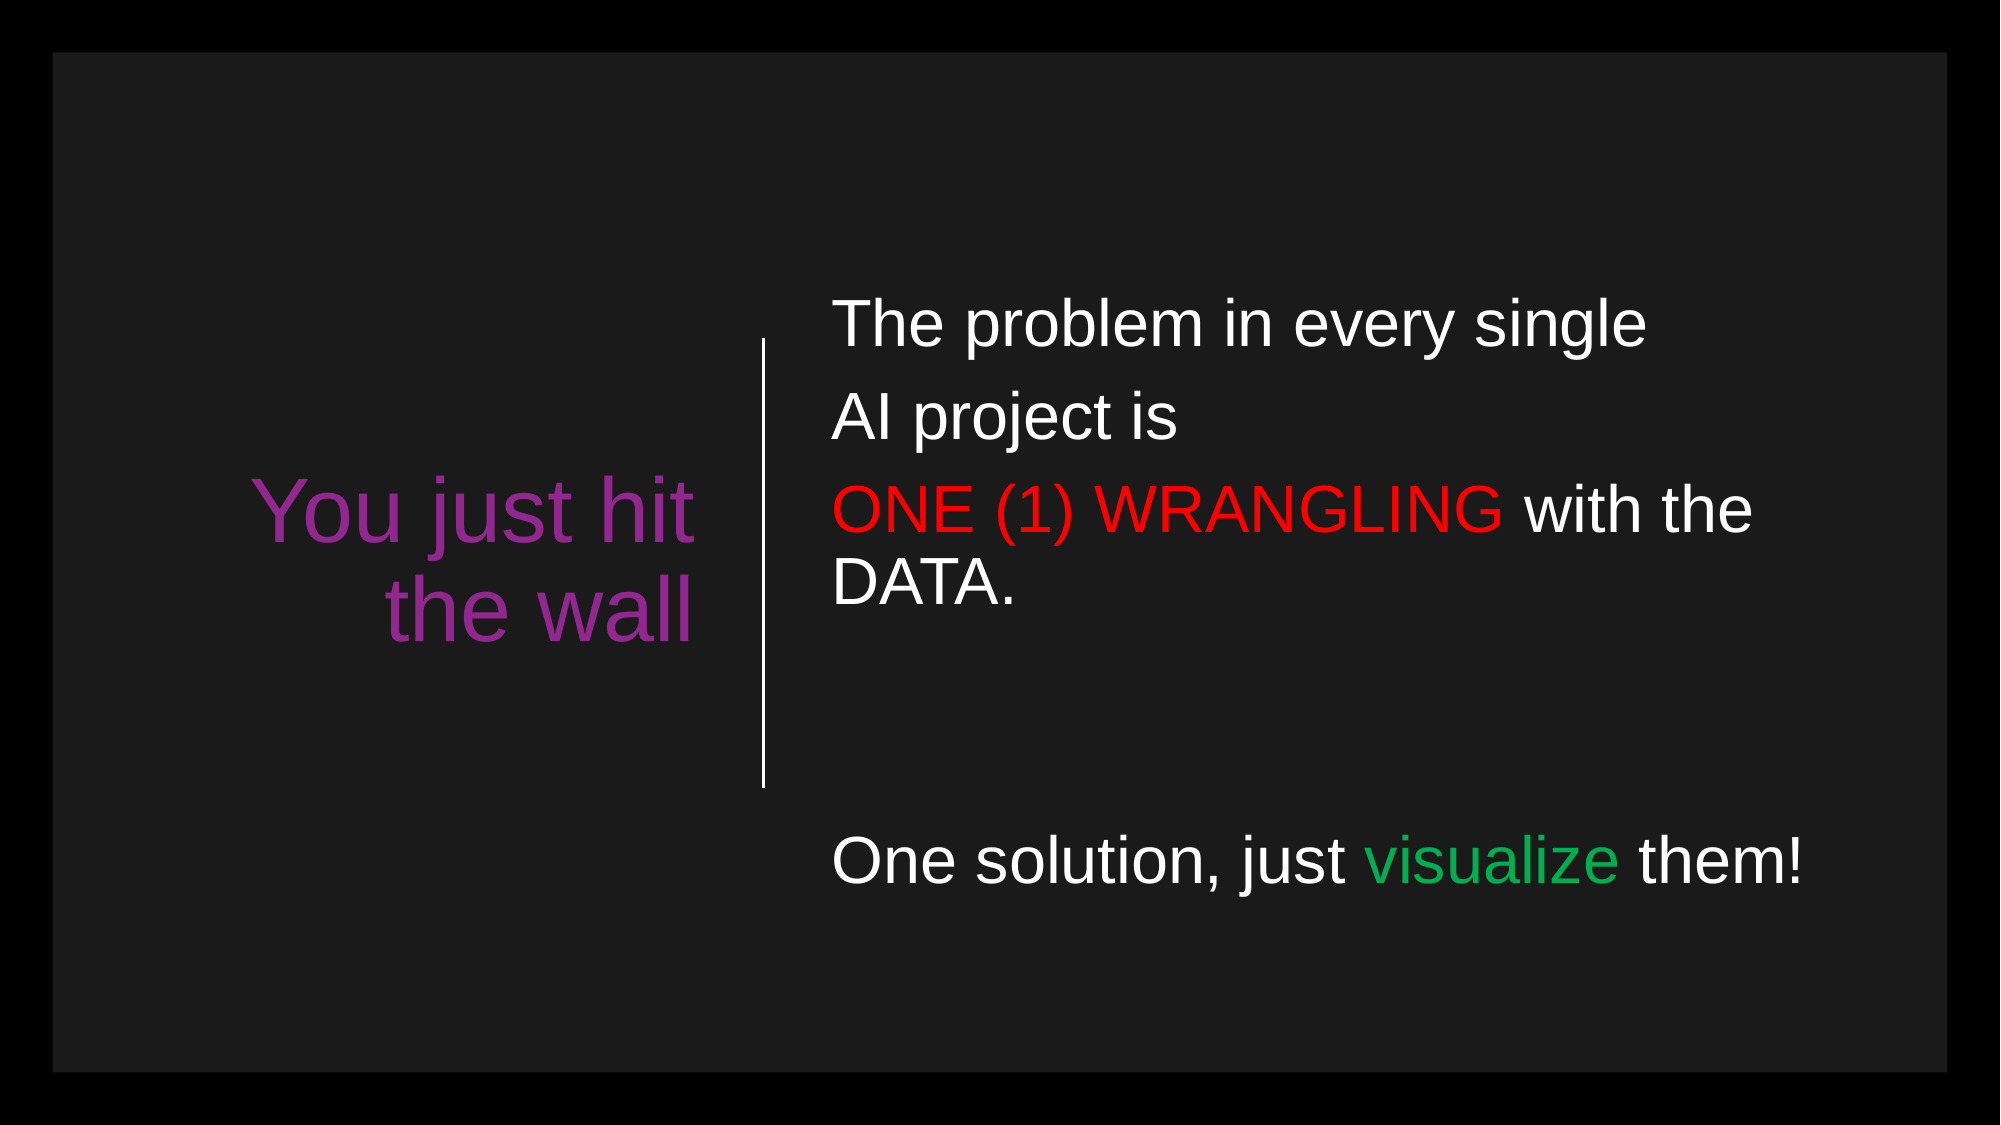

# You just hit the wall
The problem in every single
AI project is
ONE (1) WRANGLING with the DATA.

One solution, just visualize them!